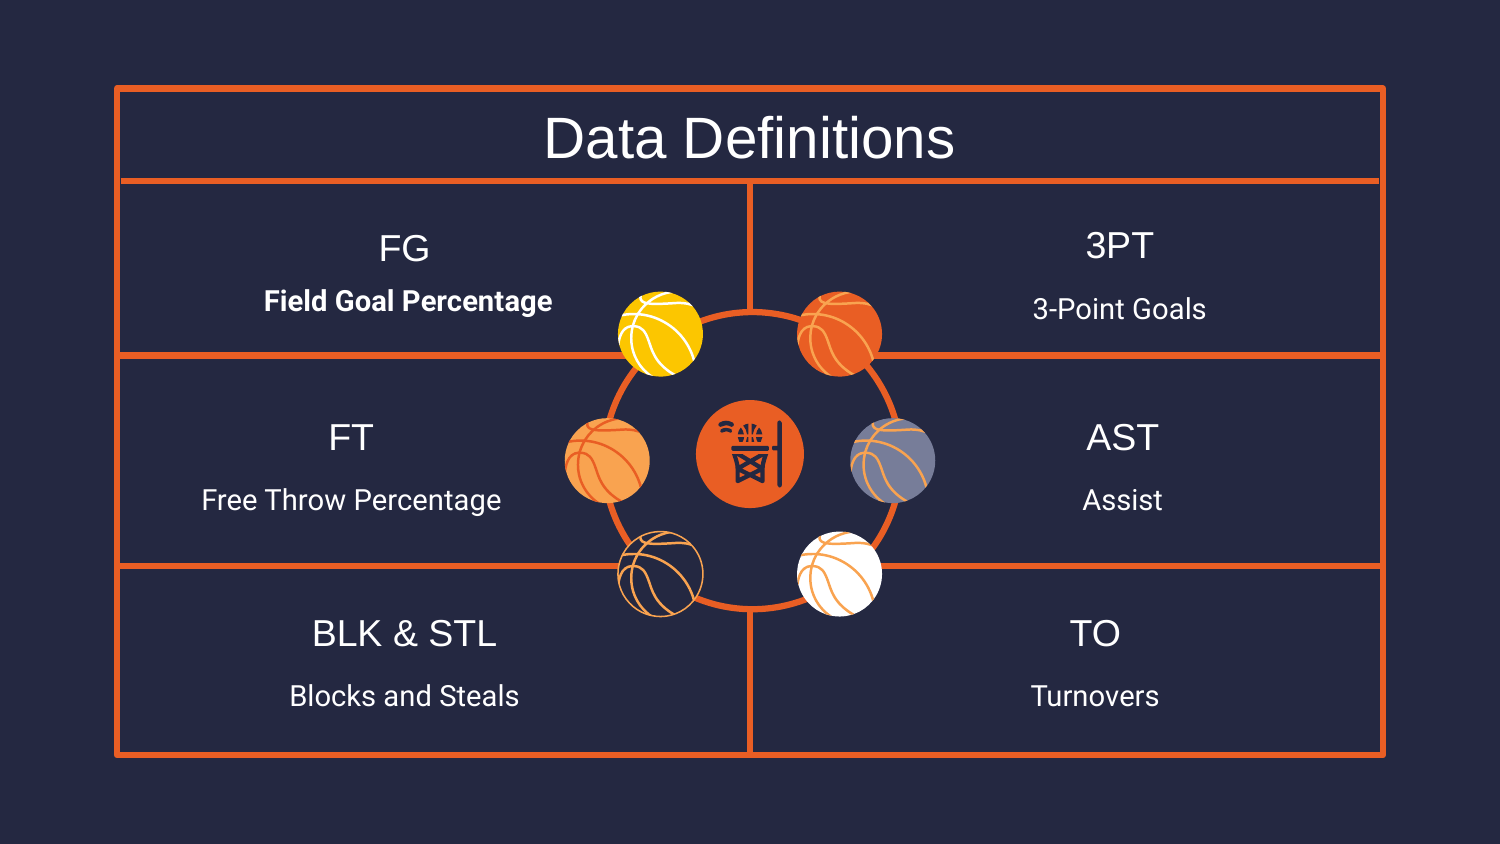

# Data Definitions
3PT
3-Point Goals
FG
Field Goal Percentage

FT
Free Throw Percentage
AST
Assist

BLK & STL
Blocks and Steals
TO
Turnovers